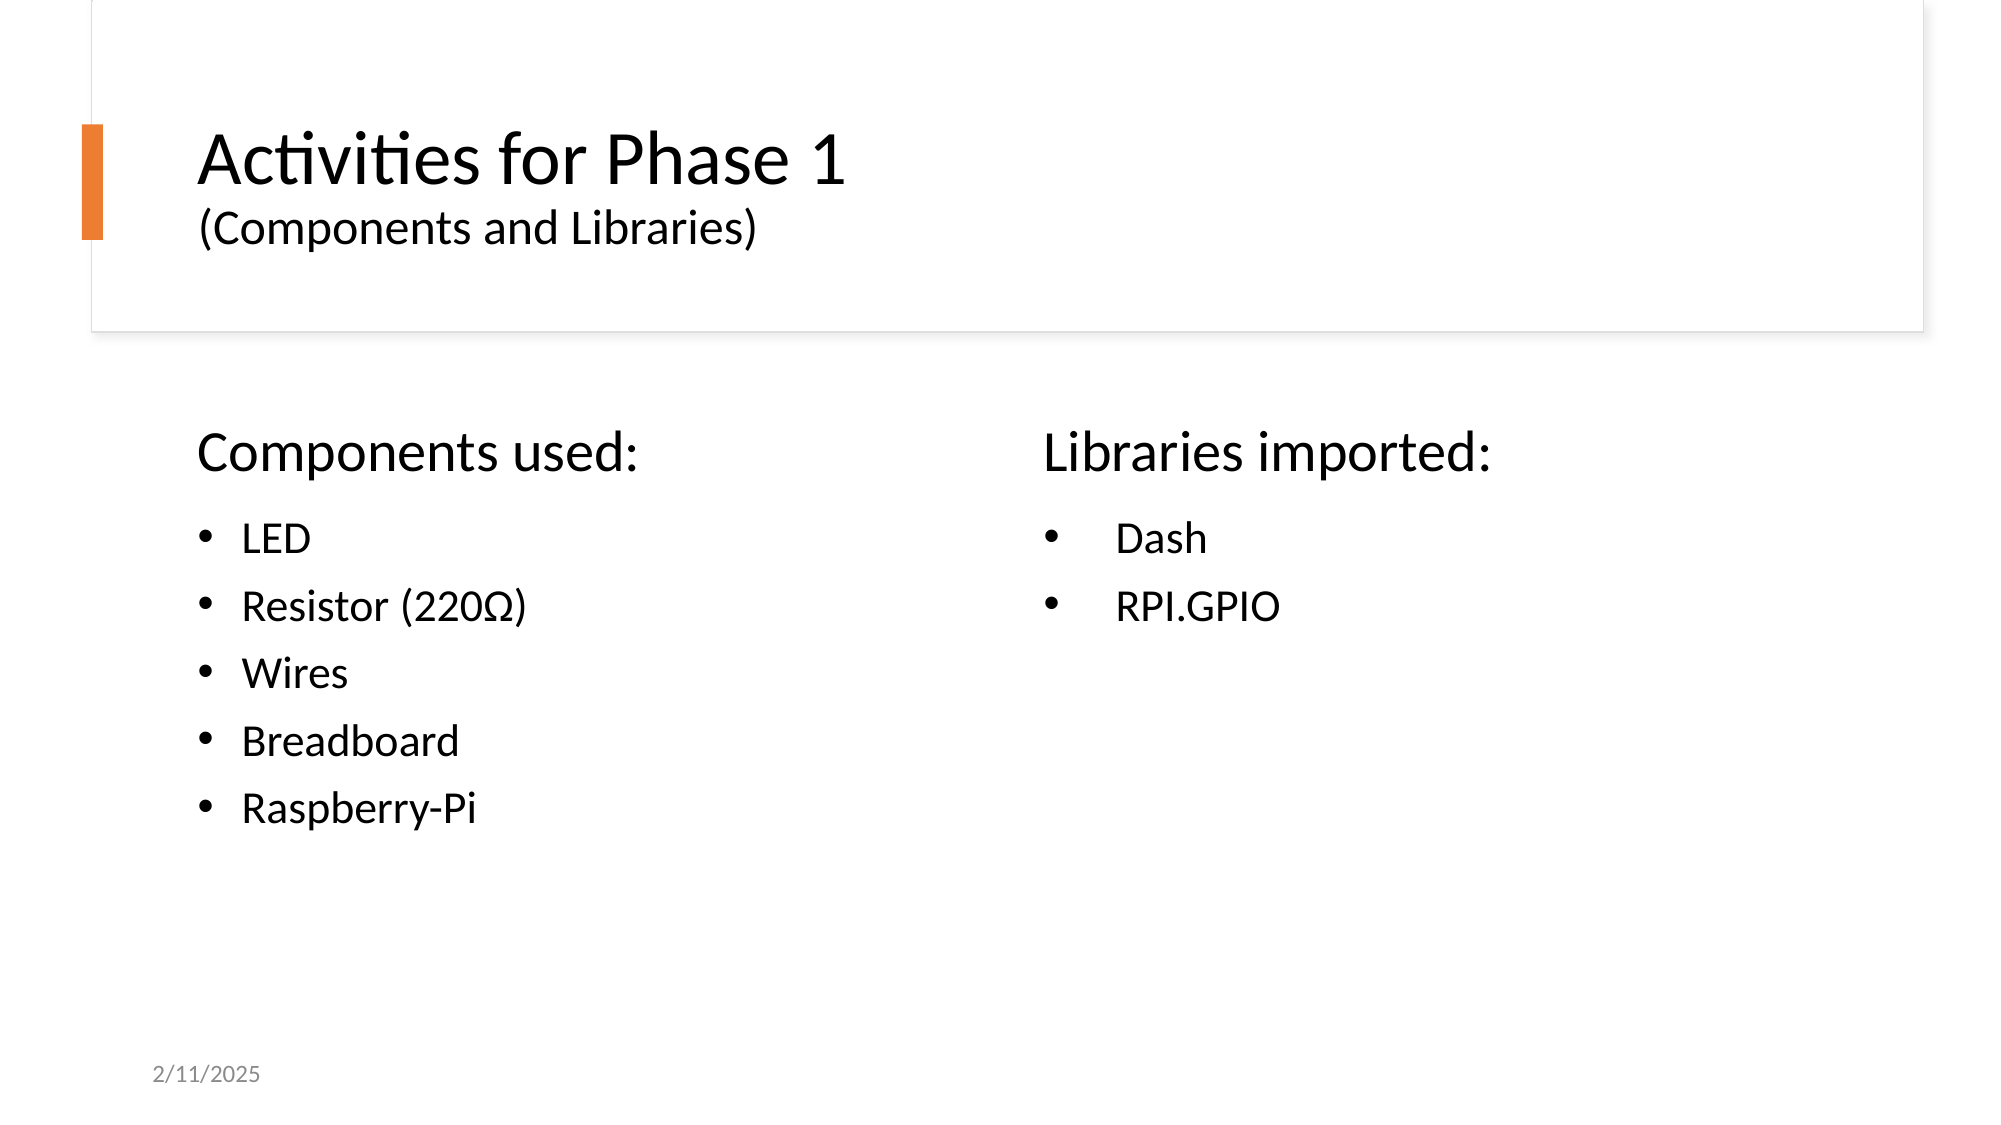

# Activities for Phase 1 (Components and Libraries)

Components used:
Libraries imported:
LED
Resistor (220Ω)
Wires
Breadboard
Raspberry-Pi

Dash
RPI.GPIO
2/11/2025
12